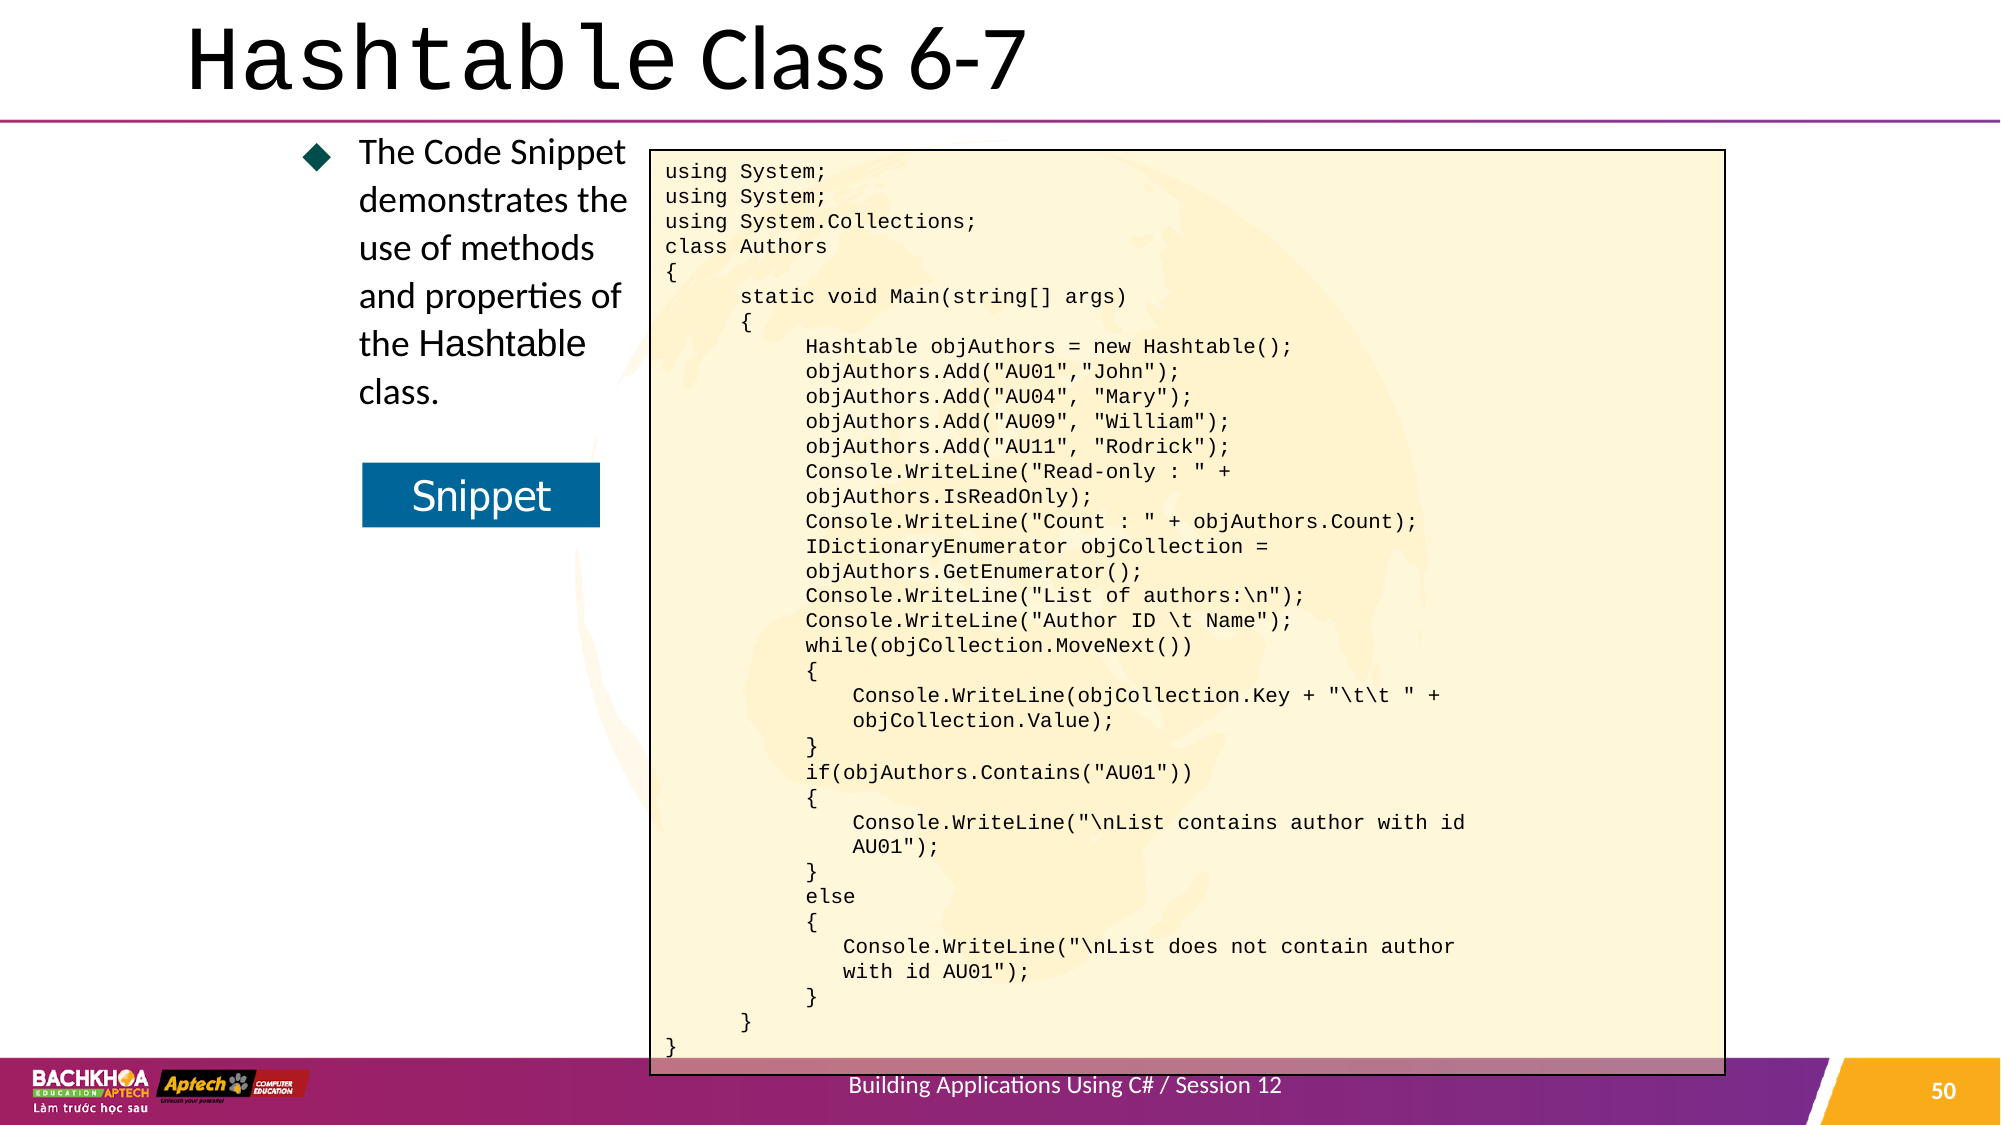

# Hashtable Class 6-7
The Code Snippet
demonstrates the
use of methods
and properties of
the Hashtable
class.

using System;
using System;
using System.Collections;
class Authors
{
static void Main(string[] args)
{
Hashtable objAuthors = new Hashtable();
objAuthors.Add("AU01","John");
objAuthors.Add("AU04", "Mary");
objAuthors.Add("AU09", "William");
objAuthors.Add("AU11", "Rodrick");
Console.WriteLine("Read-only : " +
objAuthors.IsReadOnly);
Console.WriteLine("Count : " + objAuthors.Count);
IDictionaryEnumerator objCollection =
objAuthors.GetEnumerator();
Console.WriteLine("List of authors:\n");
Console.WriteLine("Author ID \t Name");
while(objCollection.MoveNext())
{
Console.WriteLine(objCollection.Key + "\t\t " +
objCollection.Value);
}
if(objAuthors.Contains("AU01"))
{
Console.WriteLine("\nList contains author with id
AU01");
}
else
{
Console.WriteLine("\nList does not contain author
with id AU01");
}
}
}
Snippet
50
Building Applications Using C# / Session 12